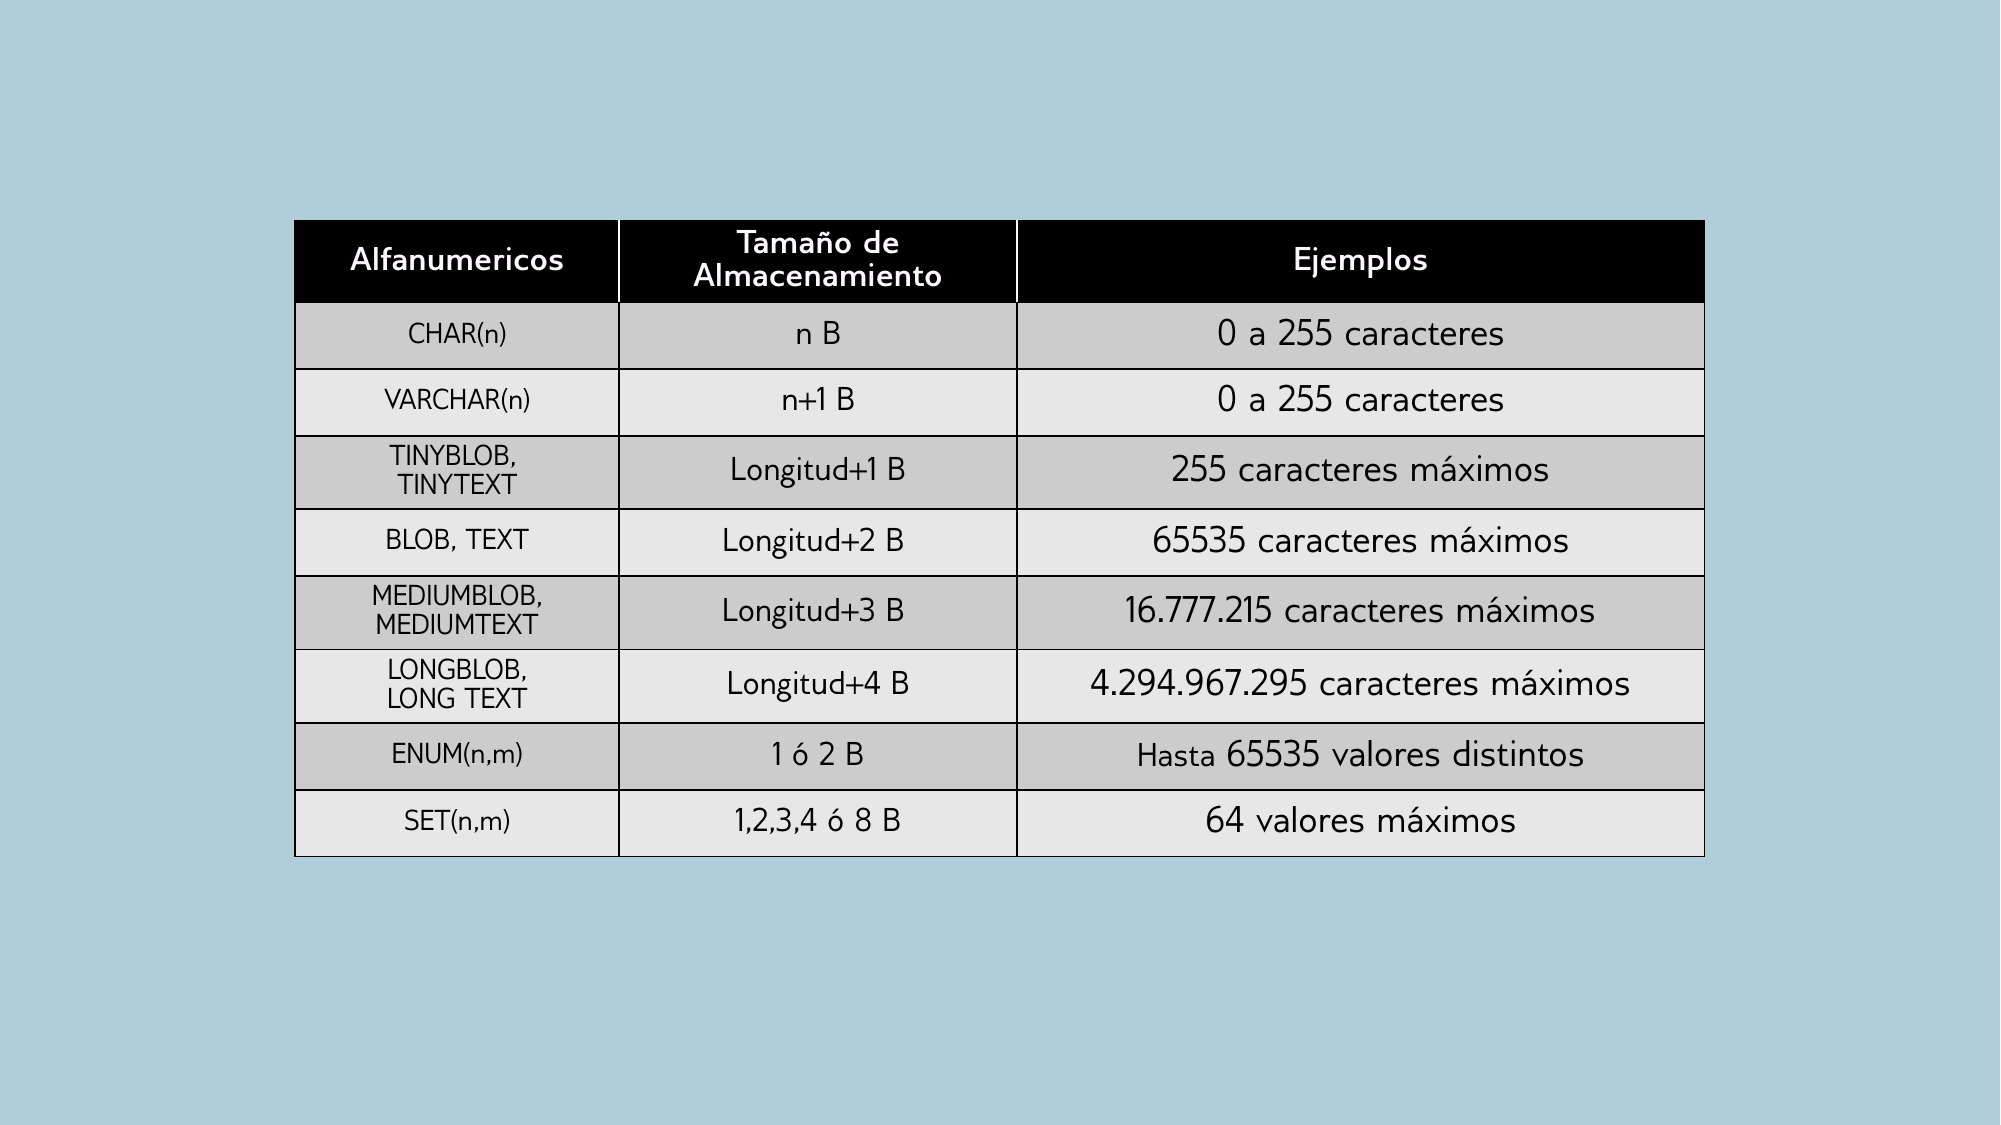

| Alfanumericos | Tamaño de Almacenamiento | Ejemplos |
| --- | --- | --- |
| CHAR(n) | n B | 0 a 255 caracteres |
| VARCHAR(n) | n+1 B | 0 a 255 caracteres |
| TINYBLOB, TINYTEXT | Longitud+1 B | 255 caracteres máximos |
| BLOB, TEXT | Longitud+2 B | 65535 caracteres máximos |
| MEDIUMBLOB, MEDIUMTEXT | Longitud+3 B | 16.777.215 caracteres máximos |
| LONGBLOB, LONG TEXT | Longitud+4 B | 4.294.967.295 caracteres máximos |
| ENUM(n,m) | 1 ó 2 B | Hasta 65535 valores distintos |
| SET(n,m) | 1,2,3,4 ó 8 B | 64 valores máximos |